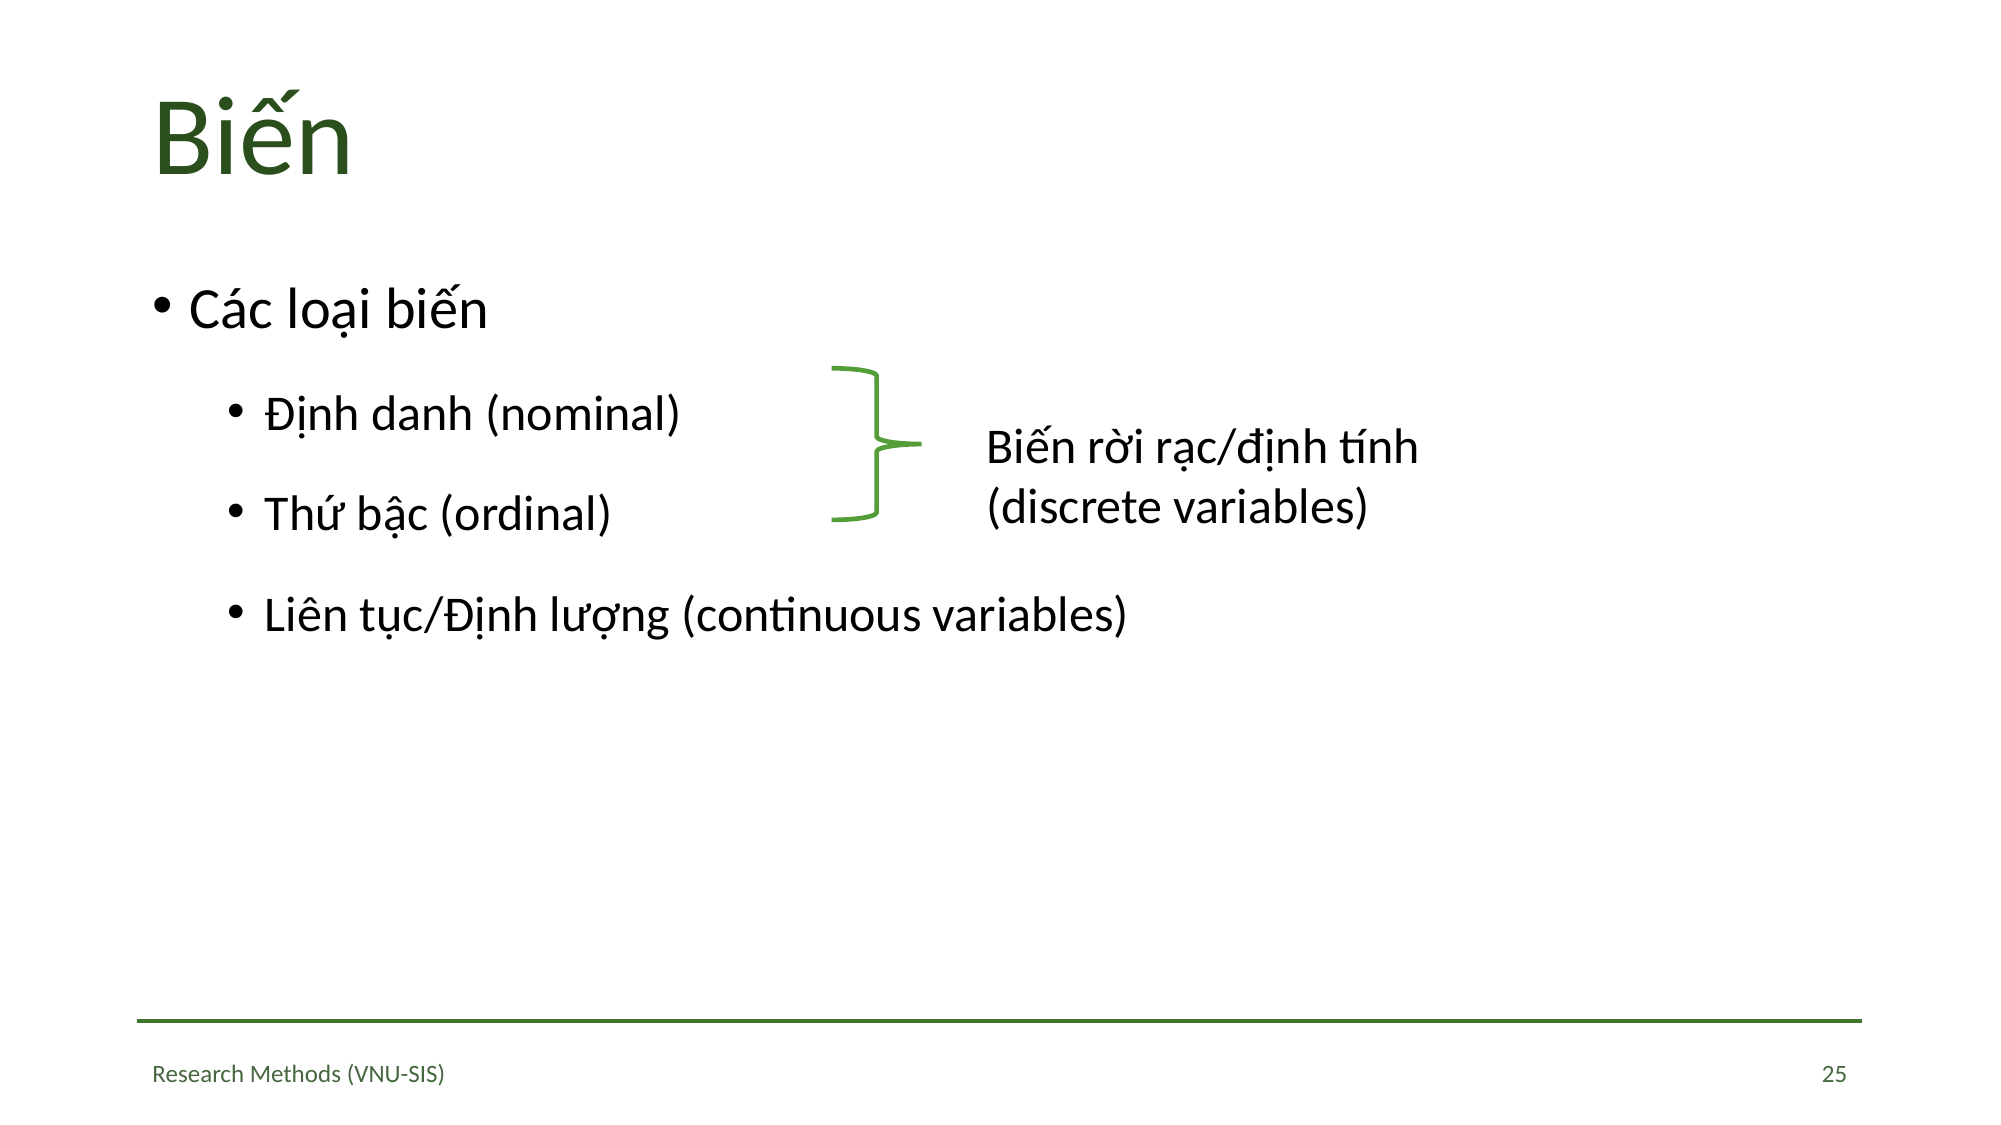

# Biến
Các loại biến
Định danh (nominal)
Thứ bậc (ordinal)
Liên tục/Định lượng (continuous variables)

Biến rời rạc/định tính (discrete variables)
25
Research Methods (VNU-SIS)